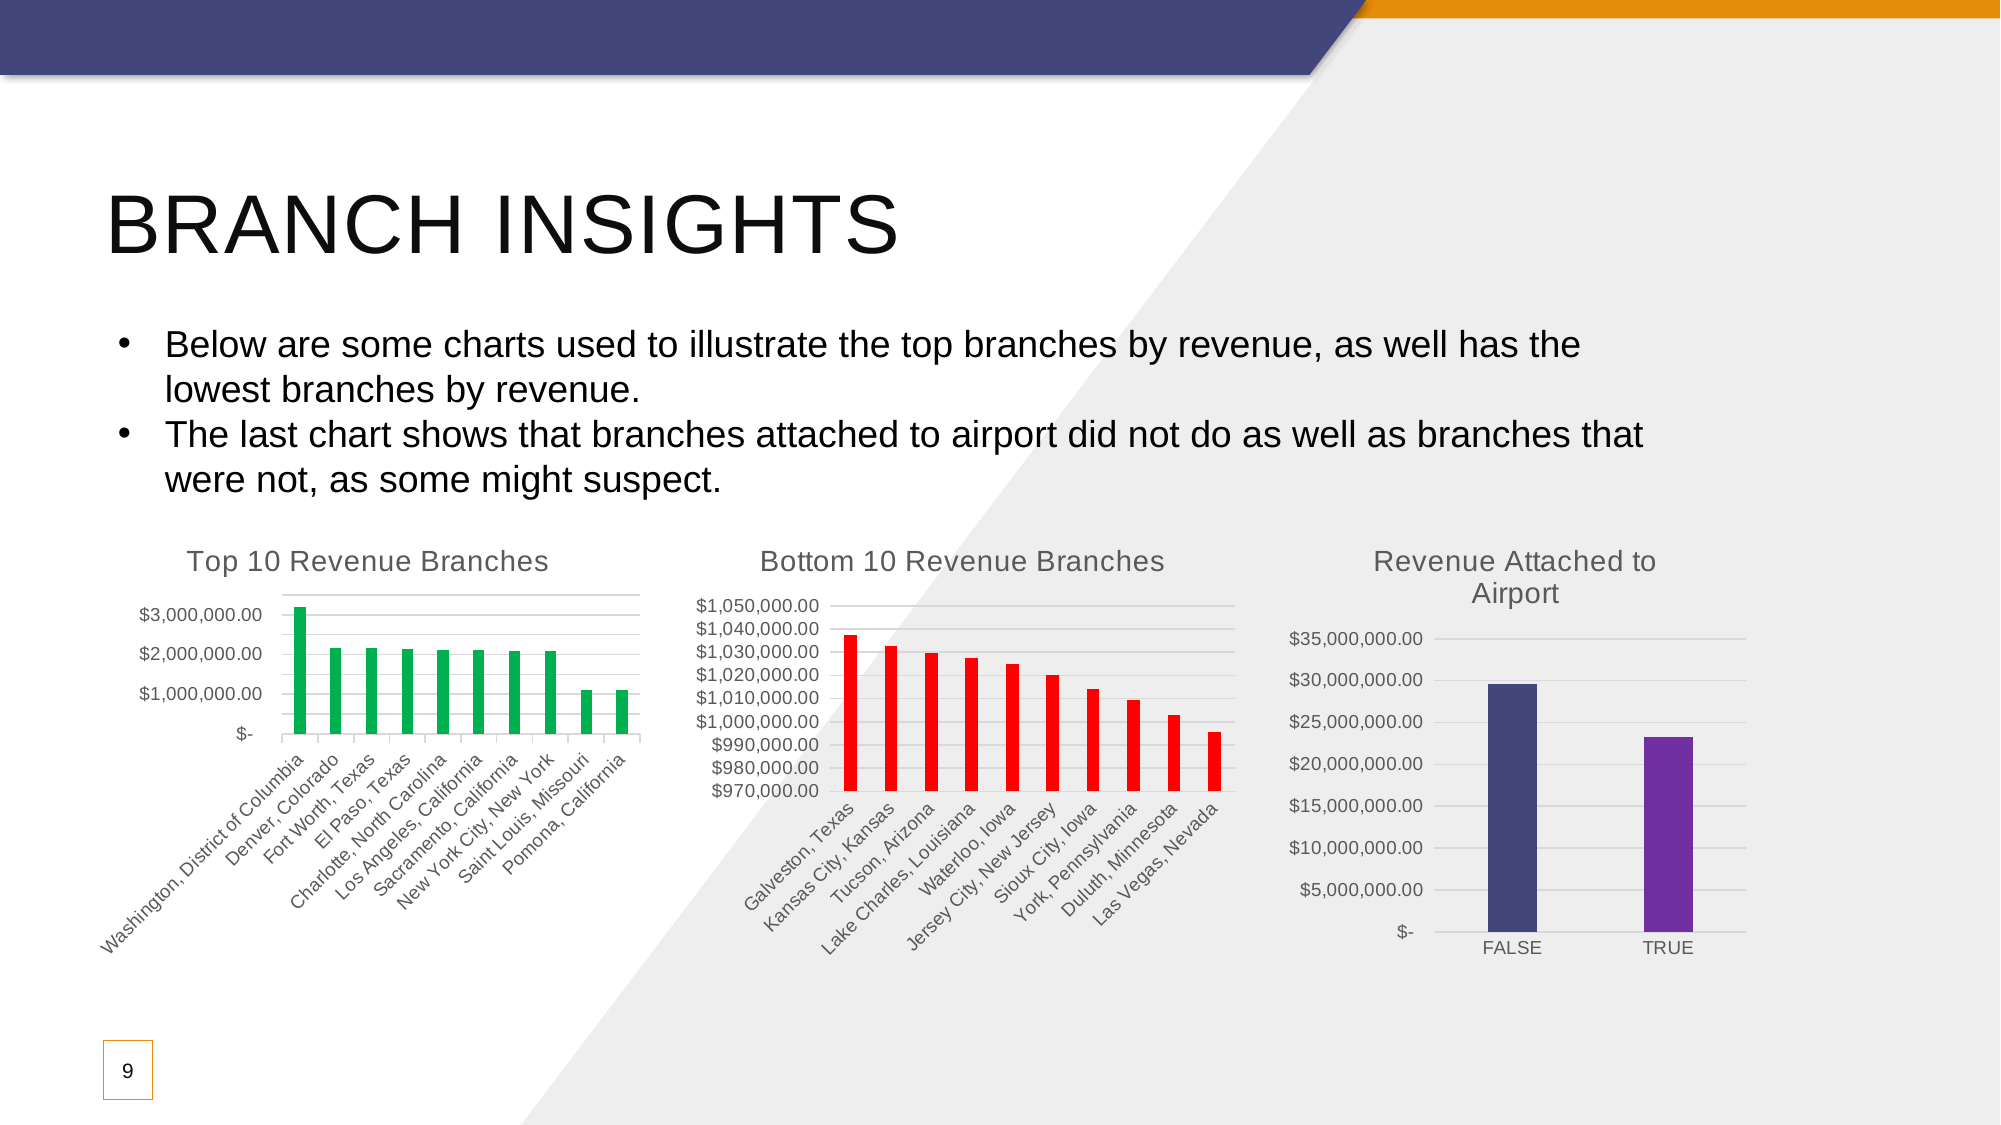

# Branch insights
Below are some charts used to illustrate the top branches by revenue, as well has the lowest branches by revenue.
The last chart shows that branches attached to airport did not do as well as branches that were not, as some might suspect.

### Chart: Top 10 Revenue Branches

| Category | Total |
|---|---|
| Washington, District of Columbia | 3187750.0 |
| Denver, Colorado | 2155030.0 |
| Fort Worth, Texas | 2150621.0 |
| El Paso, Texas | 2147441.0 |
| Charlotte, North Carolina | 2118694.0 |
| Los Angeles, California | 2104927.0 |
| Sacramento, California | 2091261.0 |
| New York City, New York | 2073596.0 |
| Saint Louis, Missouri | 1111112.0 |
| Pomona, California | 1111109.0 |

### Chart: Bottom 10 Revenue Branches

| Category | Total |
|---|---|
| Galveston, Texas | 1037312.0 |
| Kansas City, Kansas | 1032698.0 |
| Tucson, Arizona | 1029476.0 |
| Lake Charles, Louisiana | 1027644.0 |
| Waterloo, Iowa | 1024806.0 |
| Jersey City, New Jersey | 1020054.0 |
| Sioux City, Iowa | 1014274.0 |
| York, Pennsylvania | 1009498.0 |
| Duluth, Minnesota | 1002894.0 |
| Las Vegas, Nevada | 995514.0 |

### Chart: Revenue Attached to Airport

| Category | Total |
|---|---|
| FALSE | 29584268.0 |
| TRUE | 23245939.0 |
9